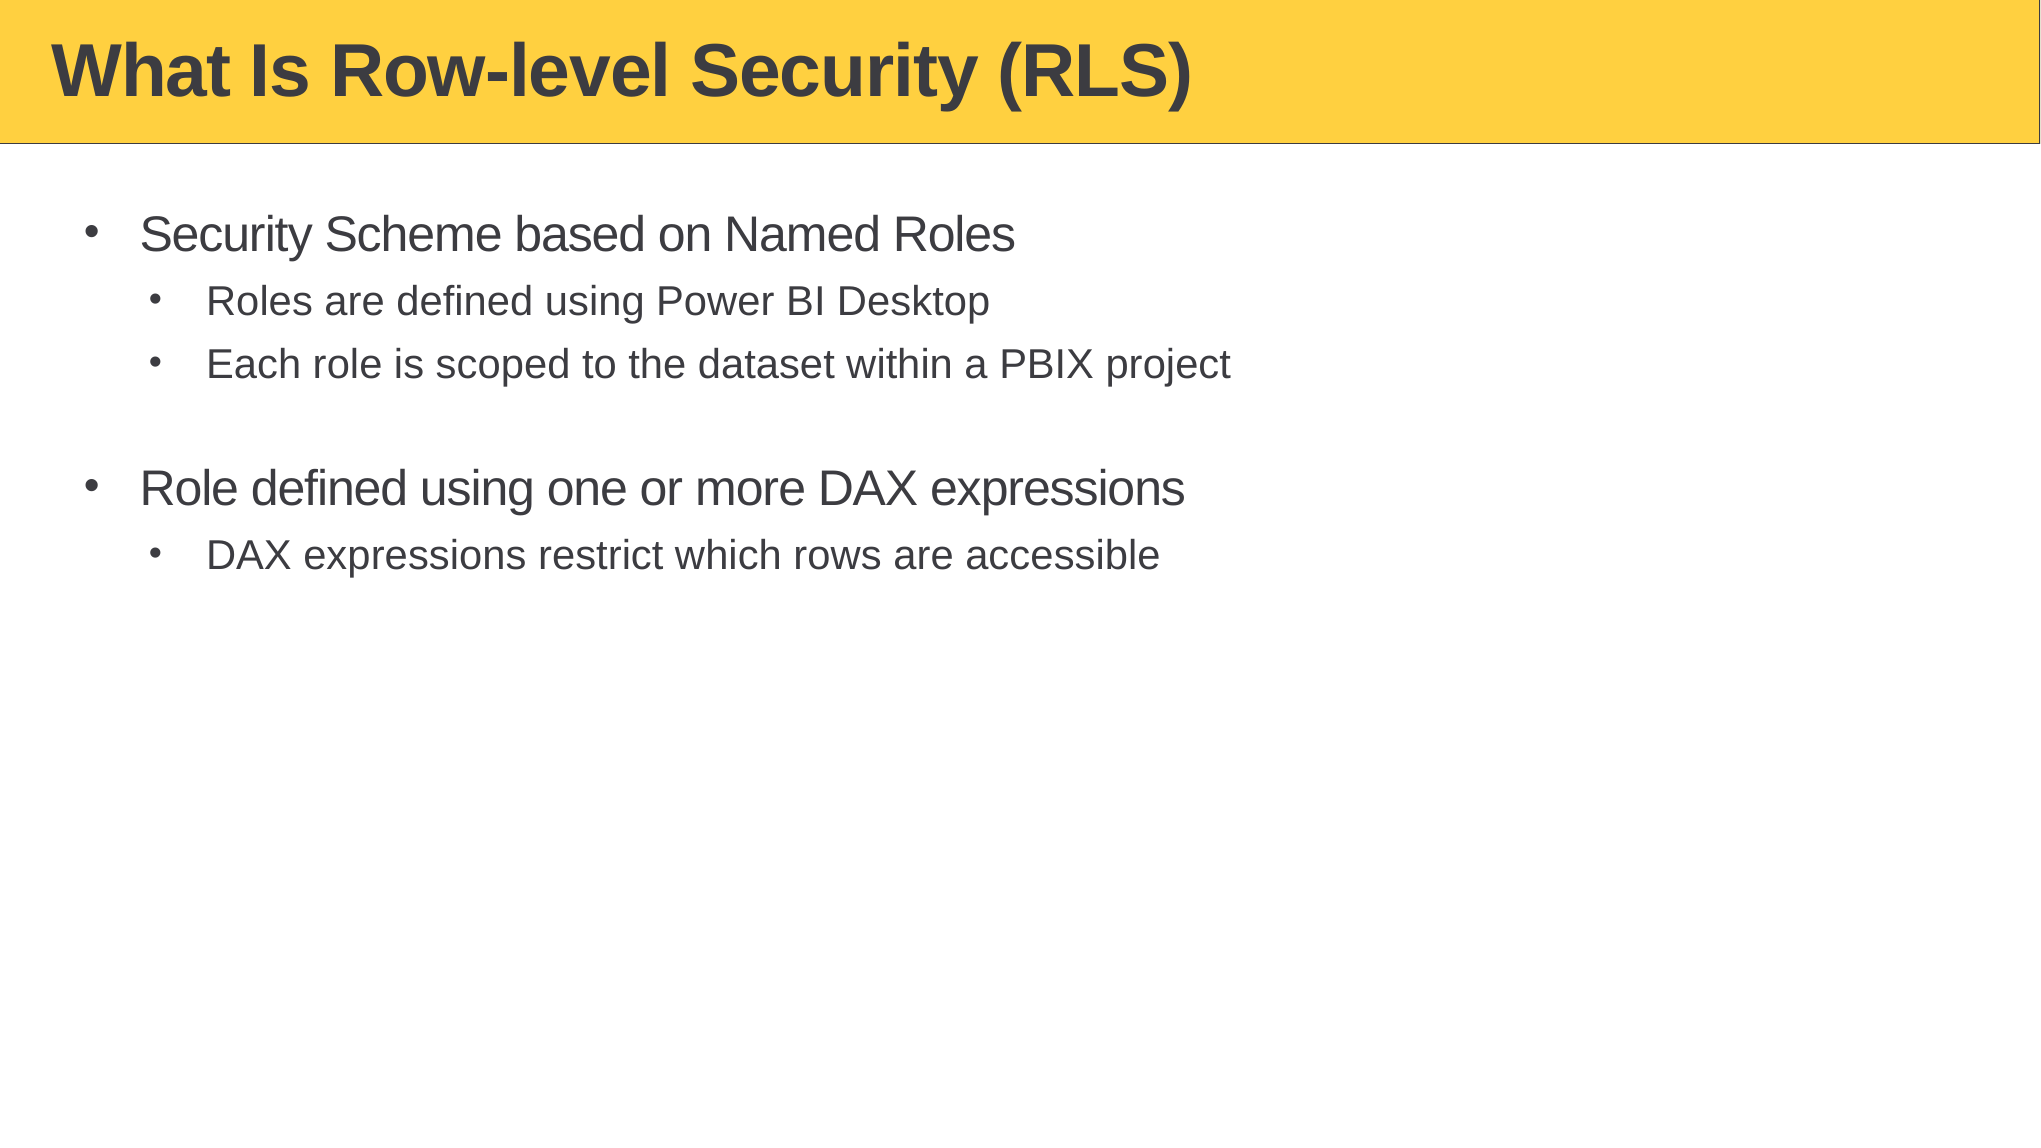

# What Is Row-level Security (RLS)
Security Scheme based on Named Roles
Roles are defined using Power BI Desktop
Each role is scoped to the dataset within a PBIX project

Role defined using one or more DAX expressions
DAX expressions restrict which rows are accessible